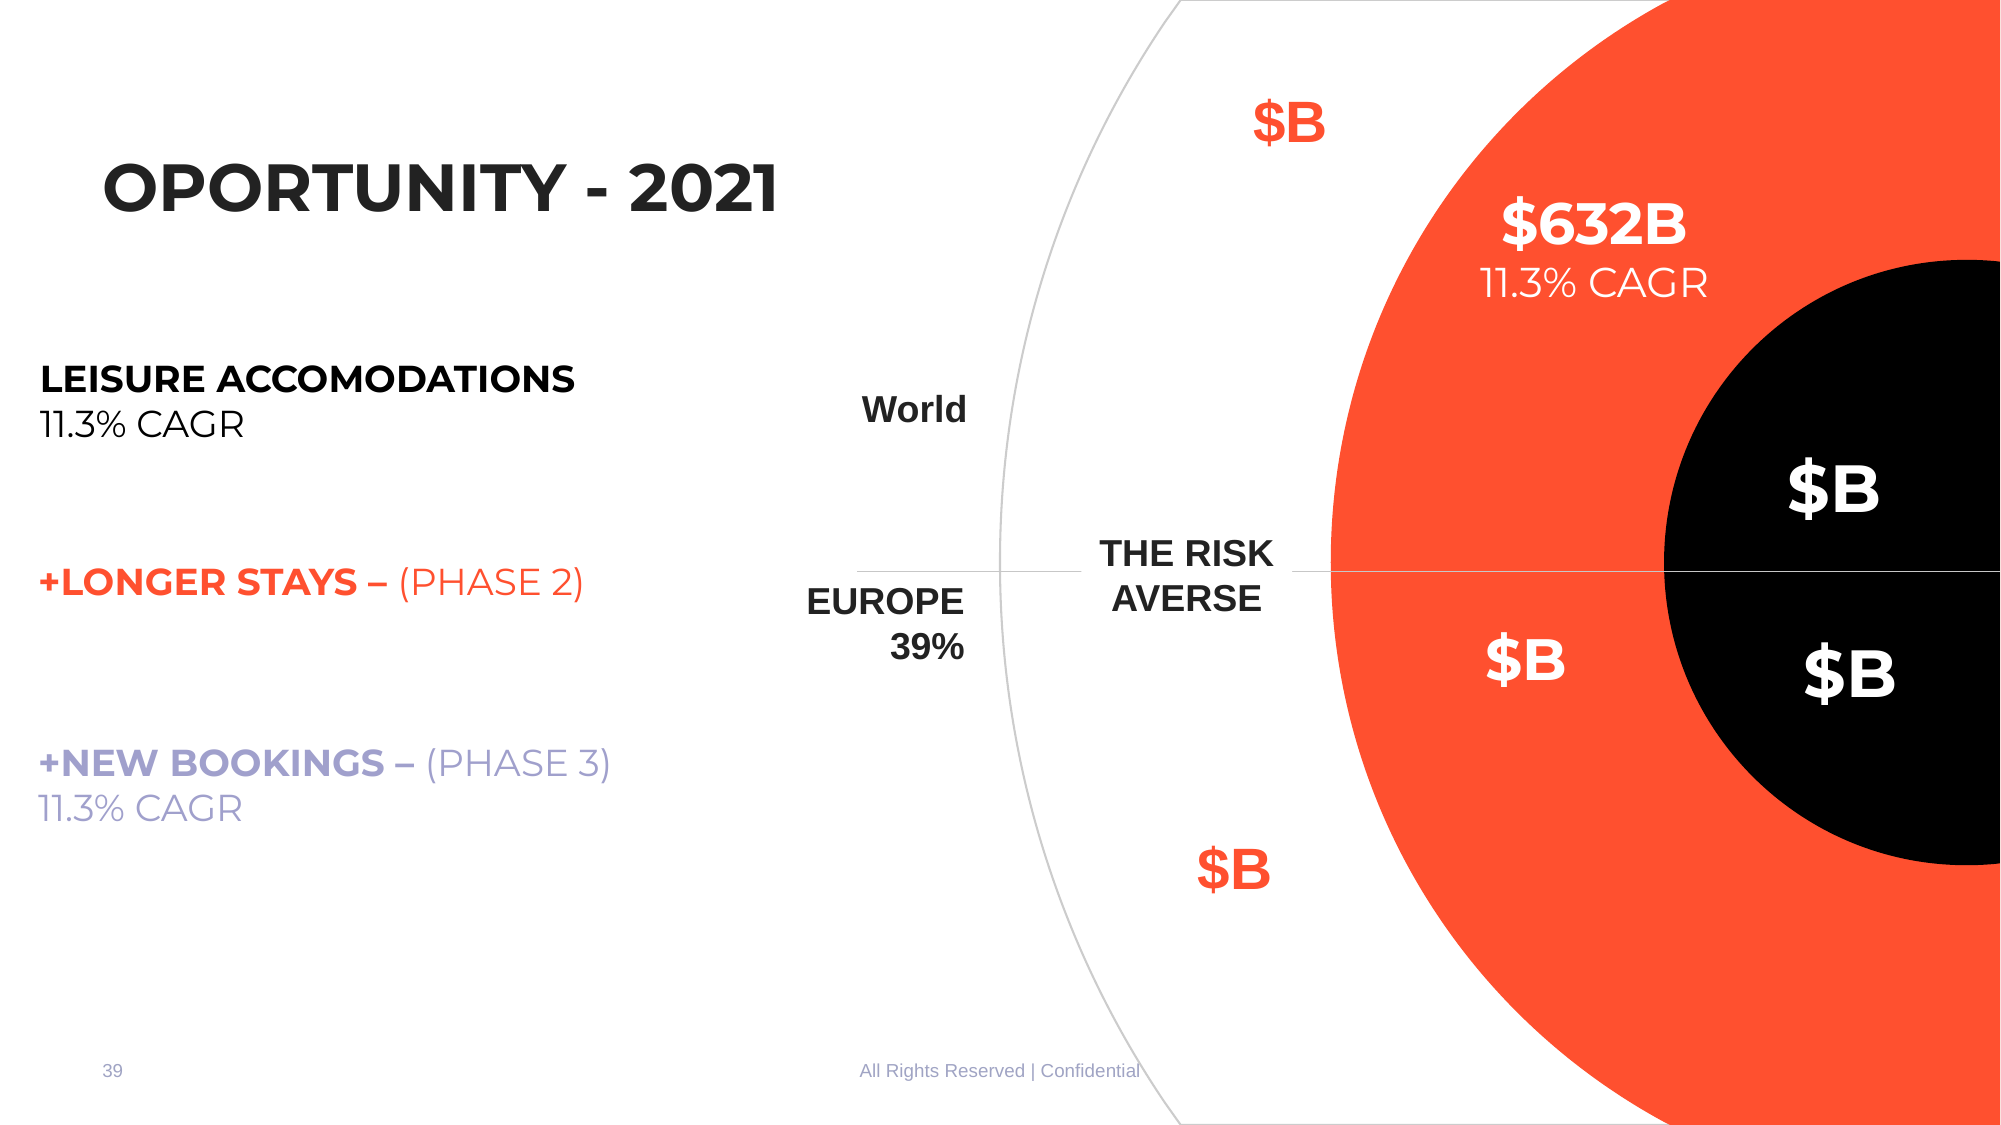

$B
# OPORTUNITY - 2021
$632B
11.3% CAGR
World
LEISURE ACCOMODATIONS
11.3% CAGR

$B
THE RISK AVERSE
+LONGER STAYS – (PHASE 2)

EUROPE
39%
$B
$B
+NEW BOOKINGS – (PHASE 3)
11.3% CAGR
$B
39